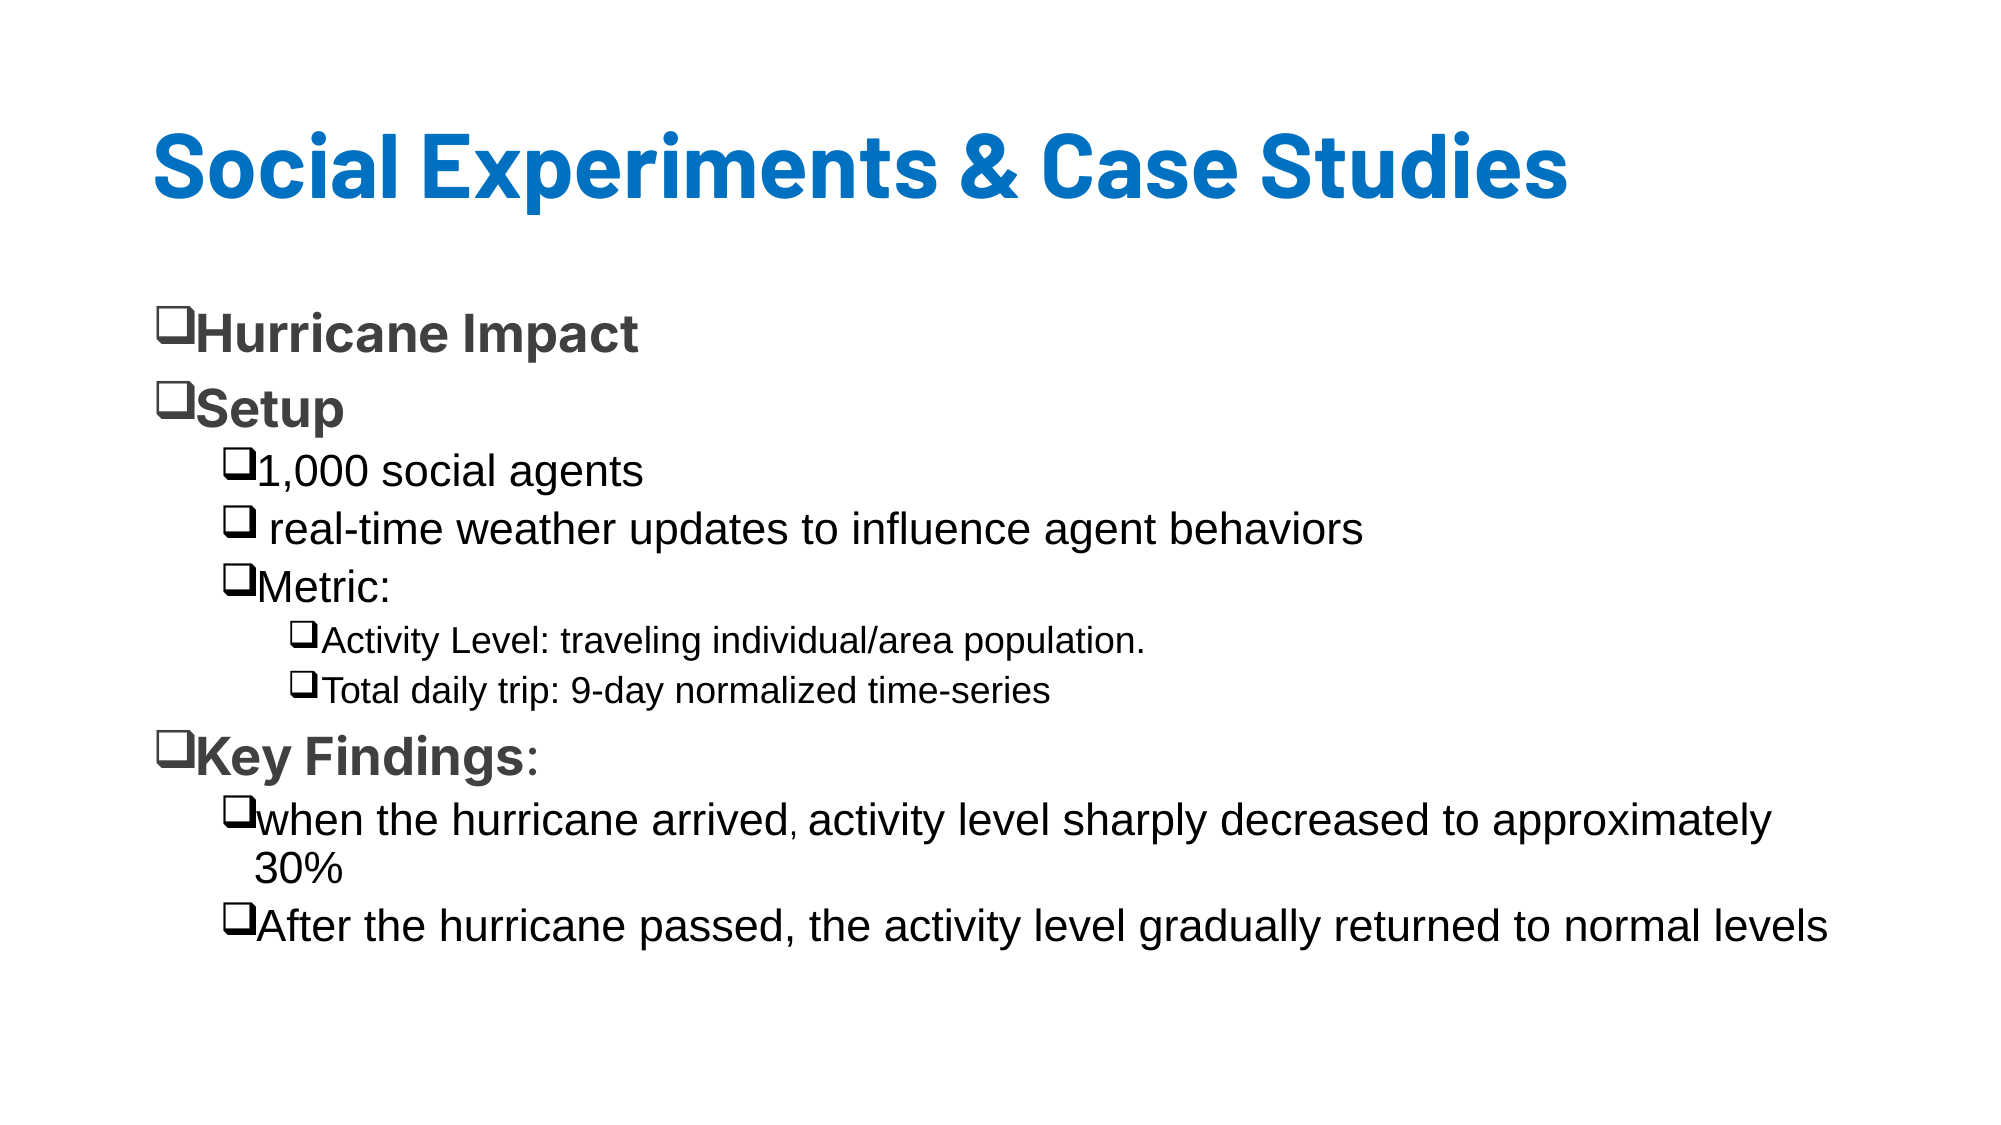

# Social Experiments & Case Studies
Hurricane Impact
Setup
1,000 social agents
 real-time weather updates to influence agent behaviors
Metric:
Activity Level: traveling individual/area population.
Total daily trip: 9-day normalized time-series
Key Findings:
when the hurricane arrived, activity level sharply decreased to approximately 30%
After the hurricane passed, the activity level gradually returned to normal levels